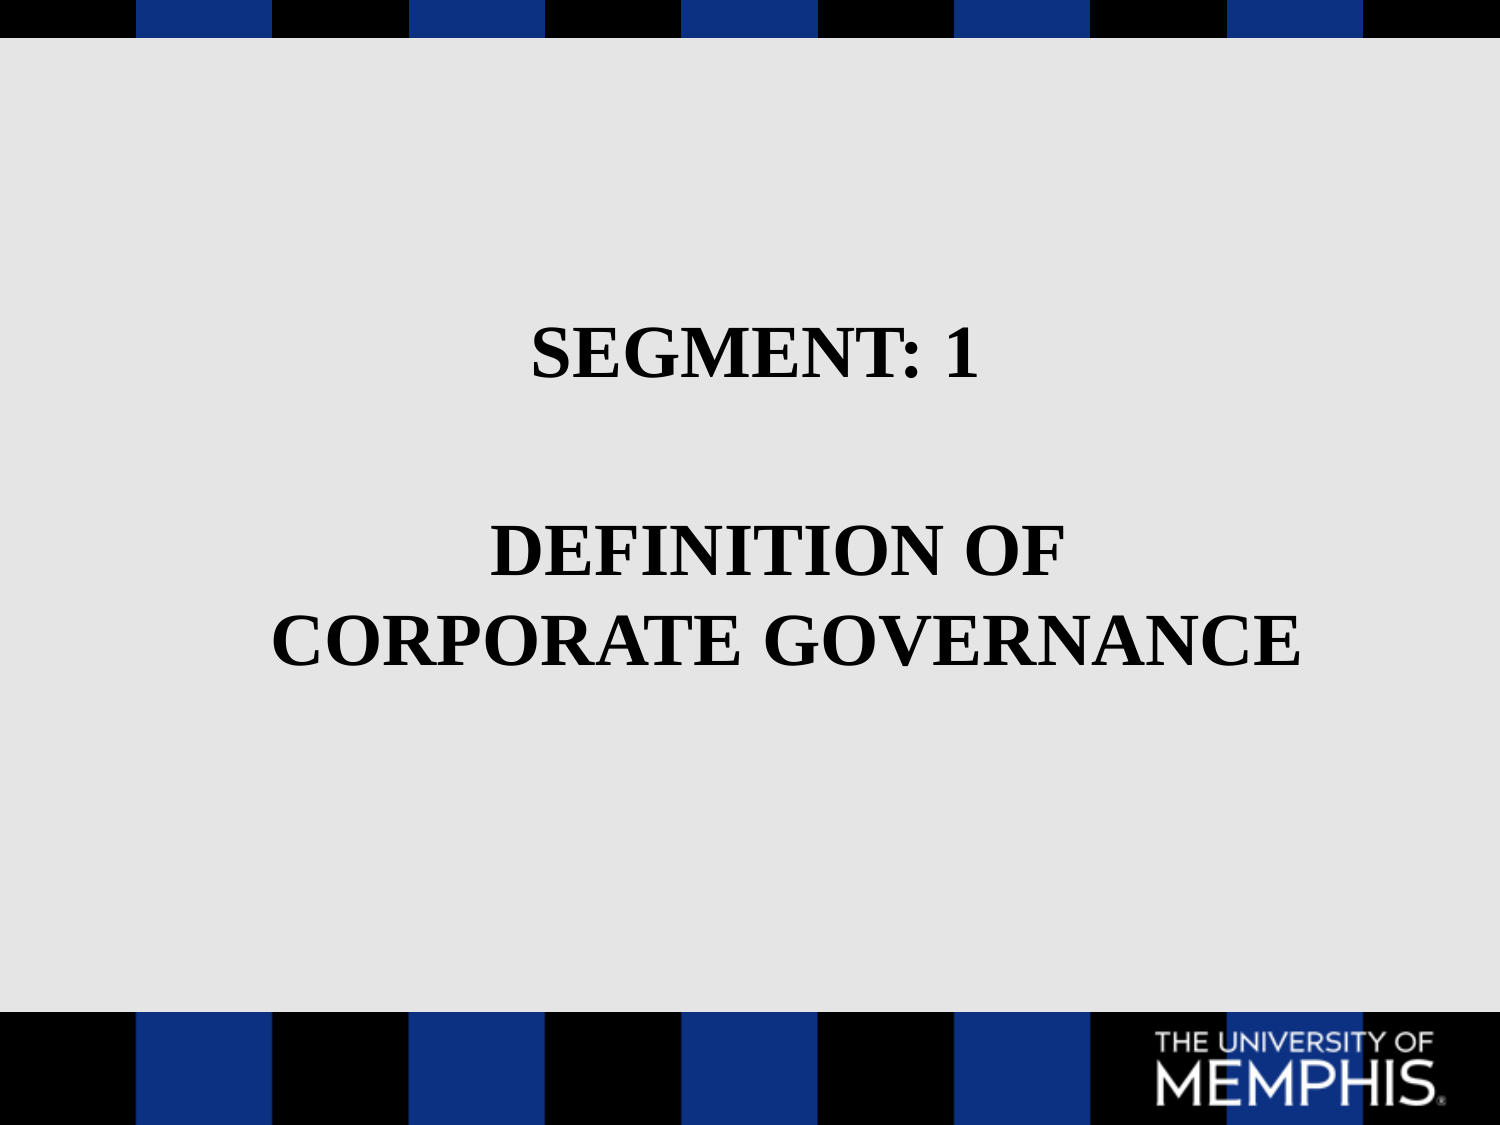

SEGMENT: 1
# DEFINITION OF CORPORATE GOVERNANCE